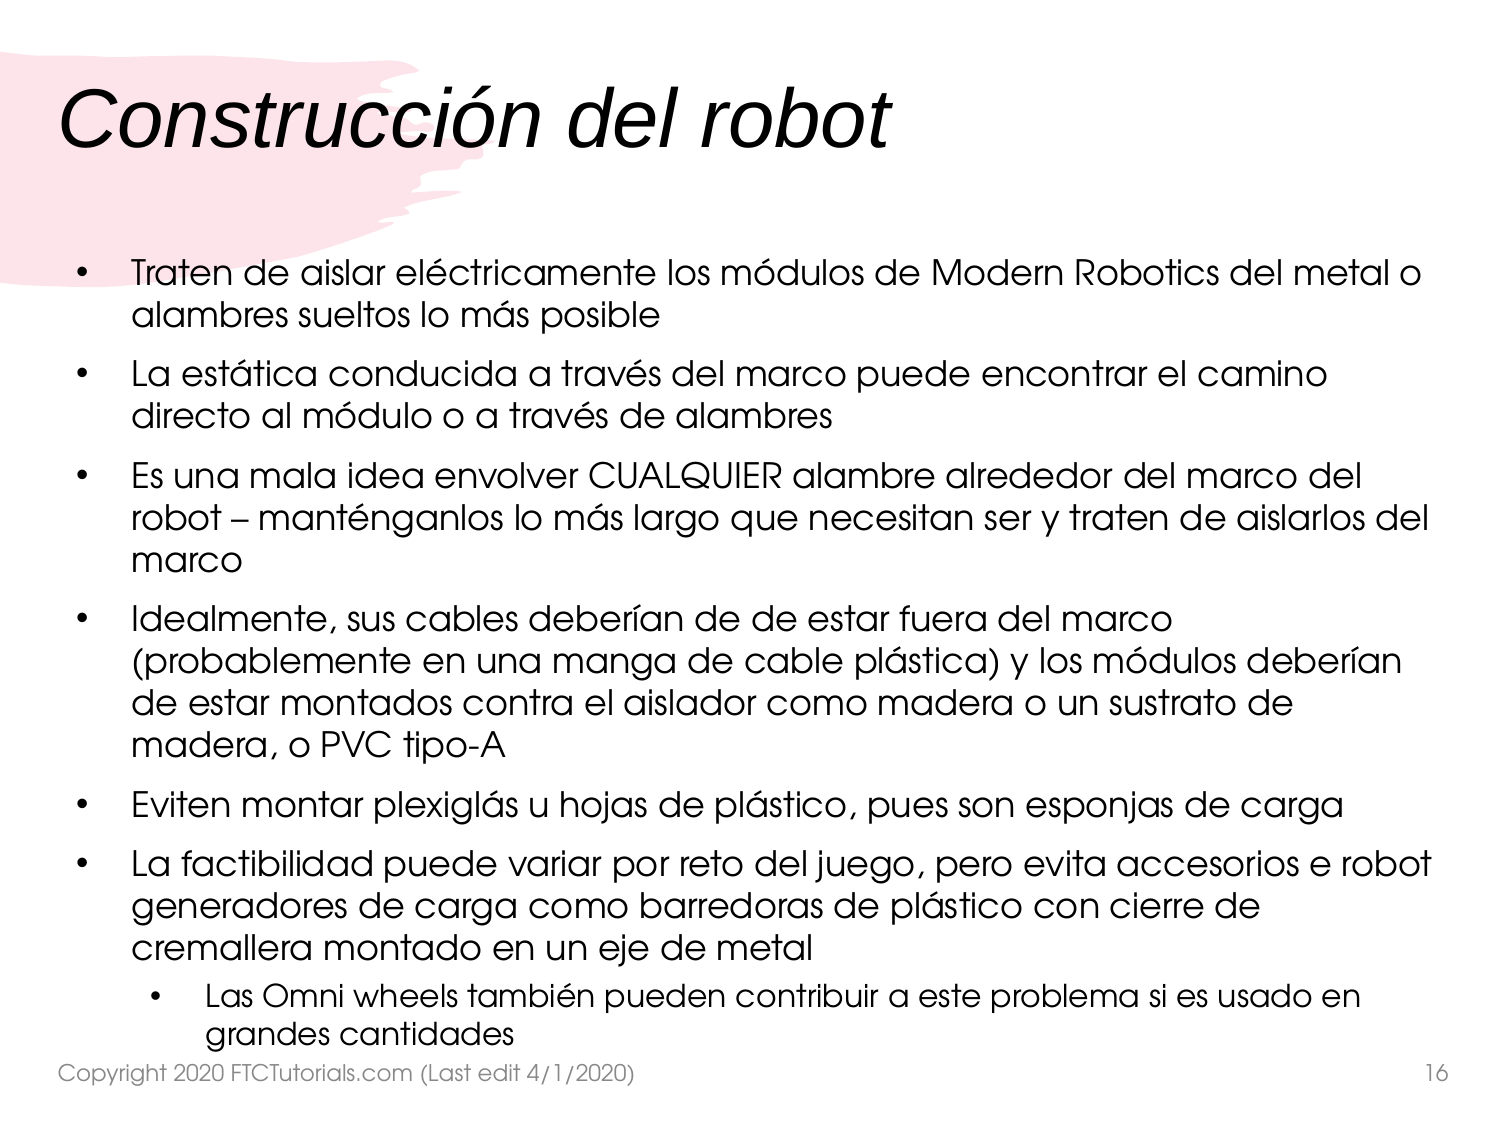

# Construcción del robot
Traten de aislar eléctricamente los módulos de Modern Robotics del metal o alambres sueltos lo más posible
La estática conducida a través del marco puede encontrar el camino directo al módulo o a través de alambres
Es una mala idea envolver CUALQUIER alambre alrededor del marco del robot – manténganlos lo más largo que necesitan ser y traten de aislarlos del marco
Idealmente, sus cables deberían de de estar fuera del marco (probablemente en una manga de cable plástica) y los módulos deberían de estar montados contra el aislador como madera o un sustrato de madera, o PVC tipo-A
Eviten montar plexiglás u hojas de plástico, pues son esponjas de carga
La factibilidad puede variar por reto del juego, pero evita accesorios e robot generadores de carga como barredoras de plástico con cierre de cremallera montado en un eje de metal
Las Omni wheels también pueden contribuir a este problema si es usado en grandes cantidades

Copyright 2020 FTCTutorials.com (Last edit 4/1/2020)
16